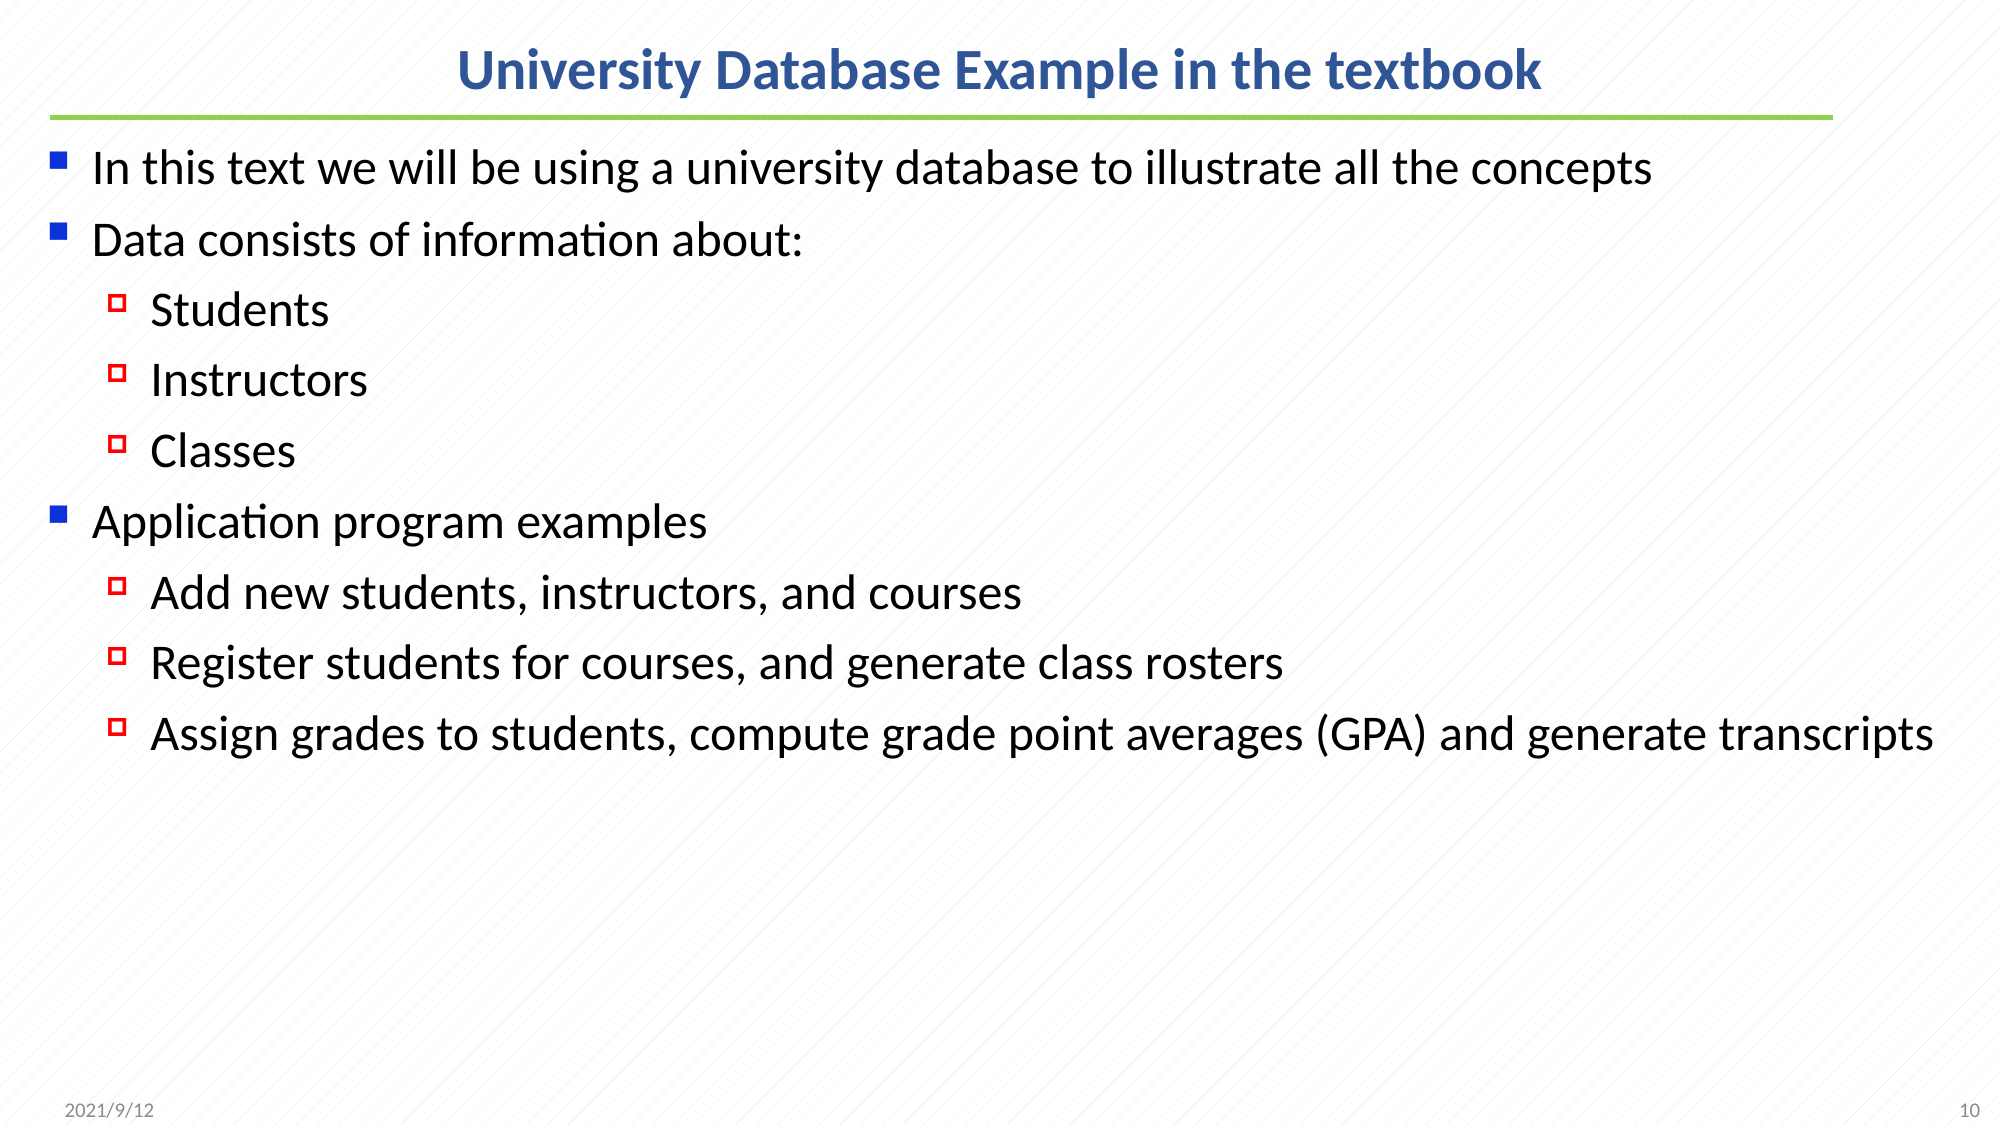

# University Database Example in the textbook
In this text we will be using a university database to illustrate all the concepts
Data consists of information about:
Students
Instructors
Classes
Application program examples
Add new students, instructors, and courses
Register students for courses, and generate class rosters
Assign grades to students, compute grade point averages (GPA) and generate transcripts
10
2021/9/12